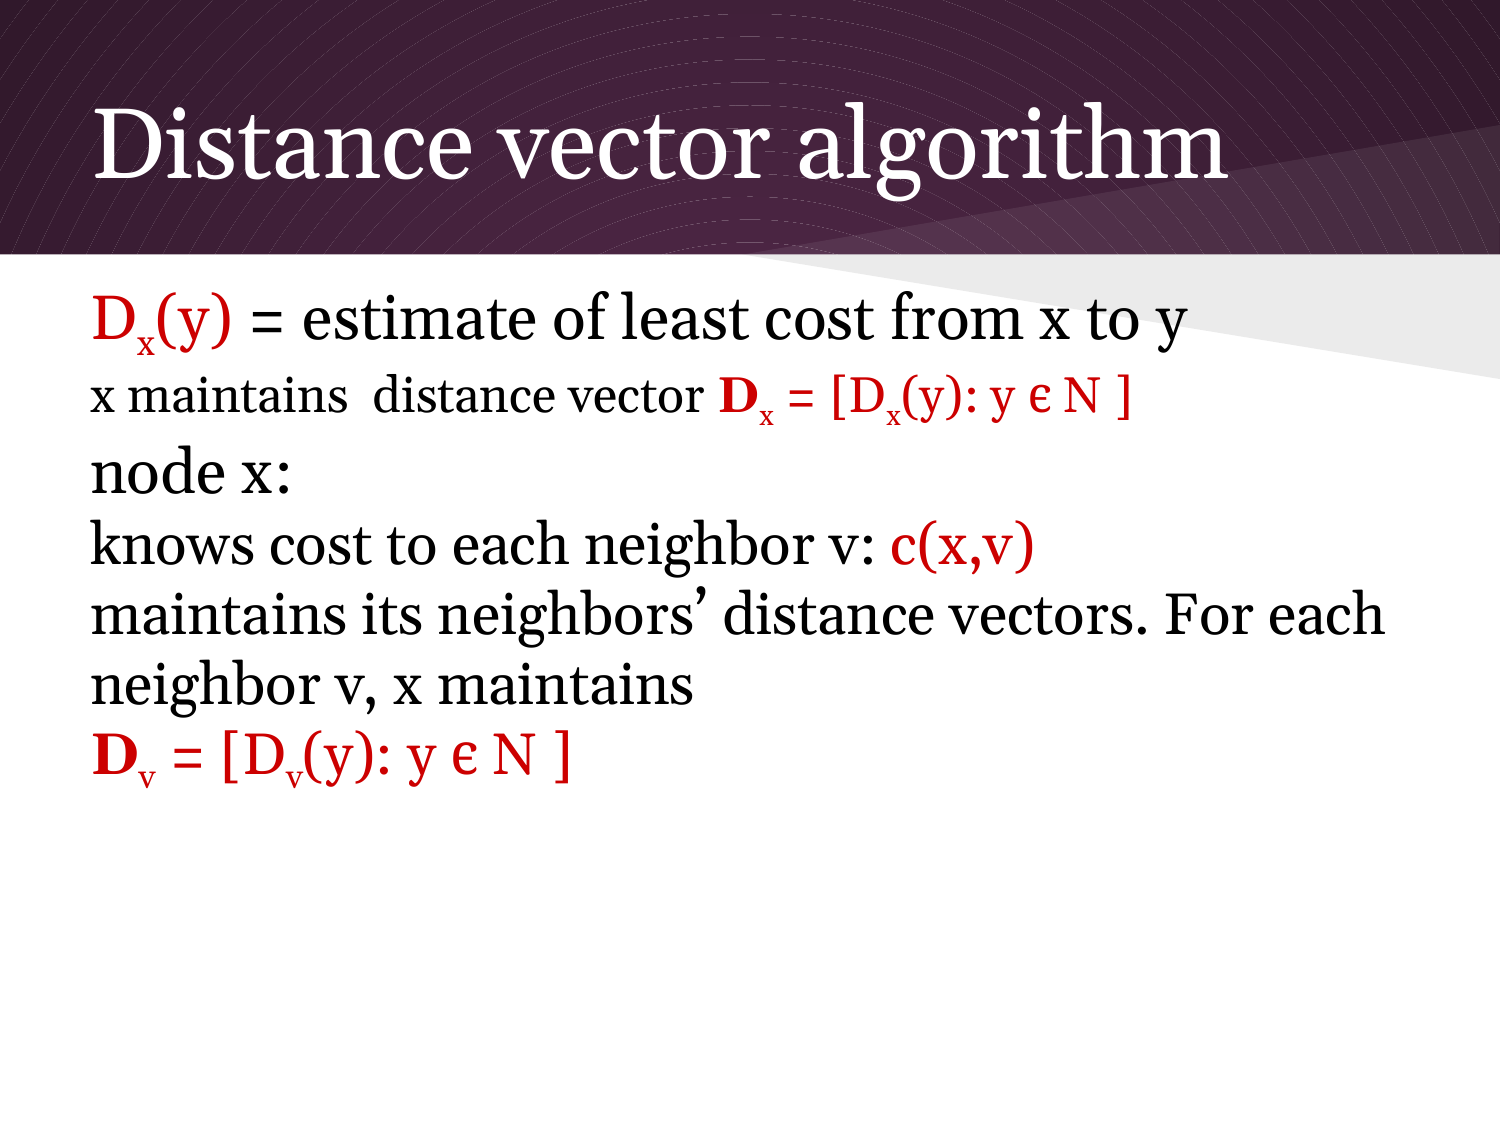

# Distance vector algorithm
Dx(y) = estimate of least cost from x to y
x maintains  distance vector Dx = [Dx(y): y є N ]
node x:
knows cost to each neighbor v: c(x,v)
maintains its neighbors’ distance vectors. For each neighbor v, x maintains
Dv = [Dv(y): y є N ]